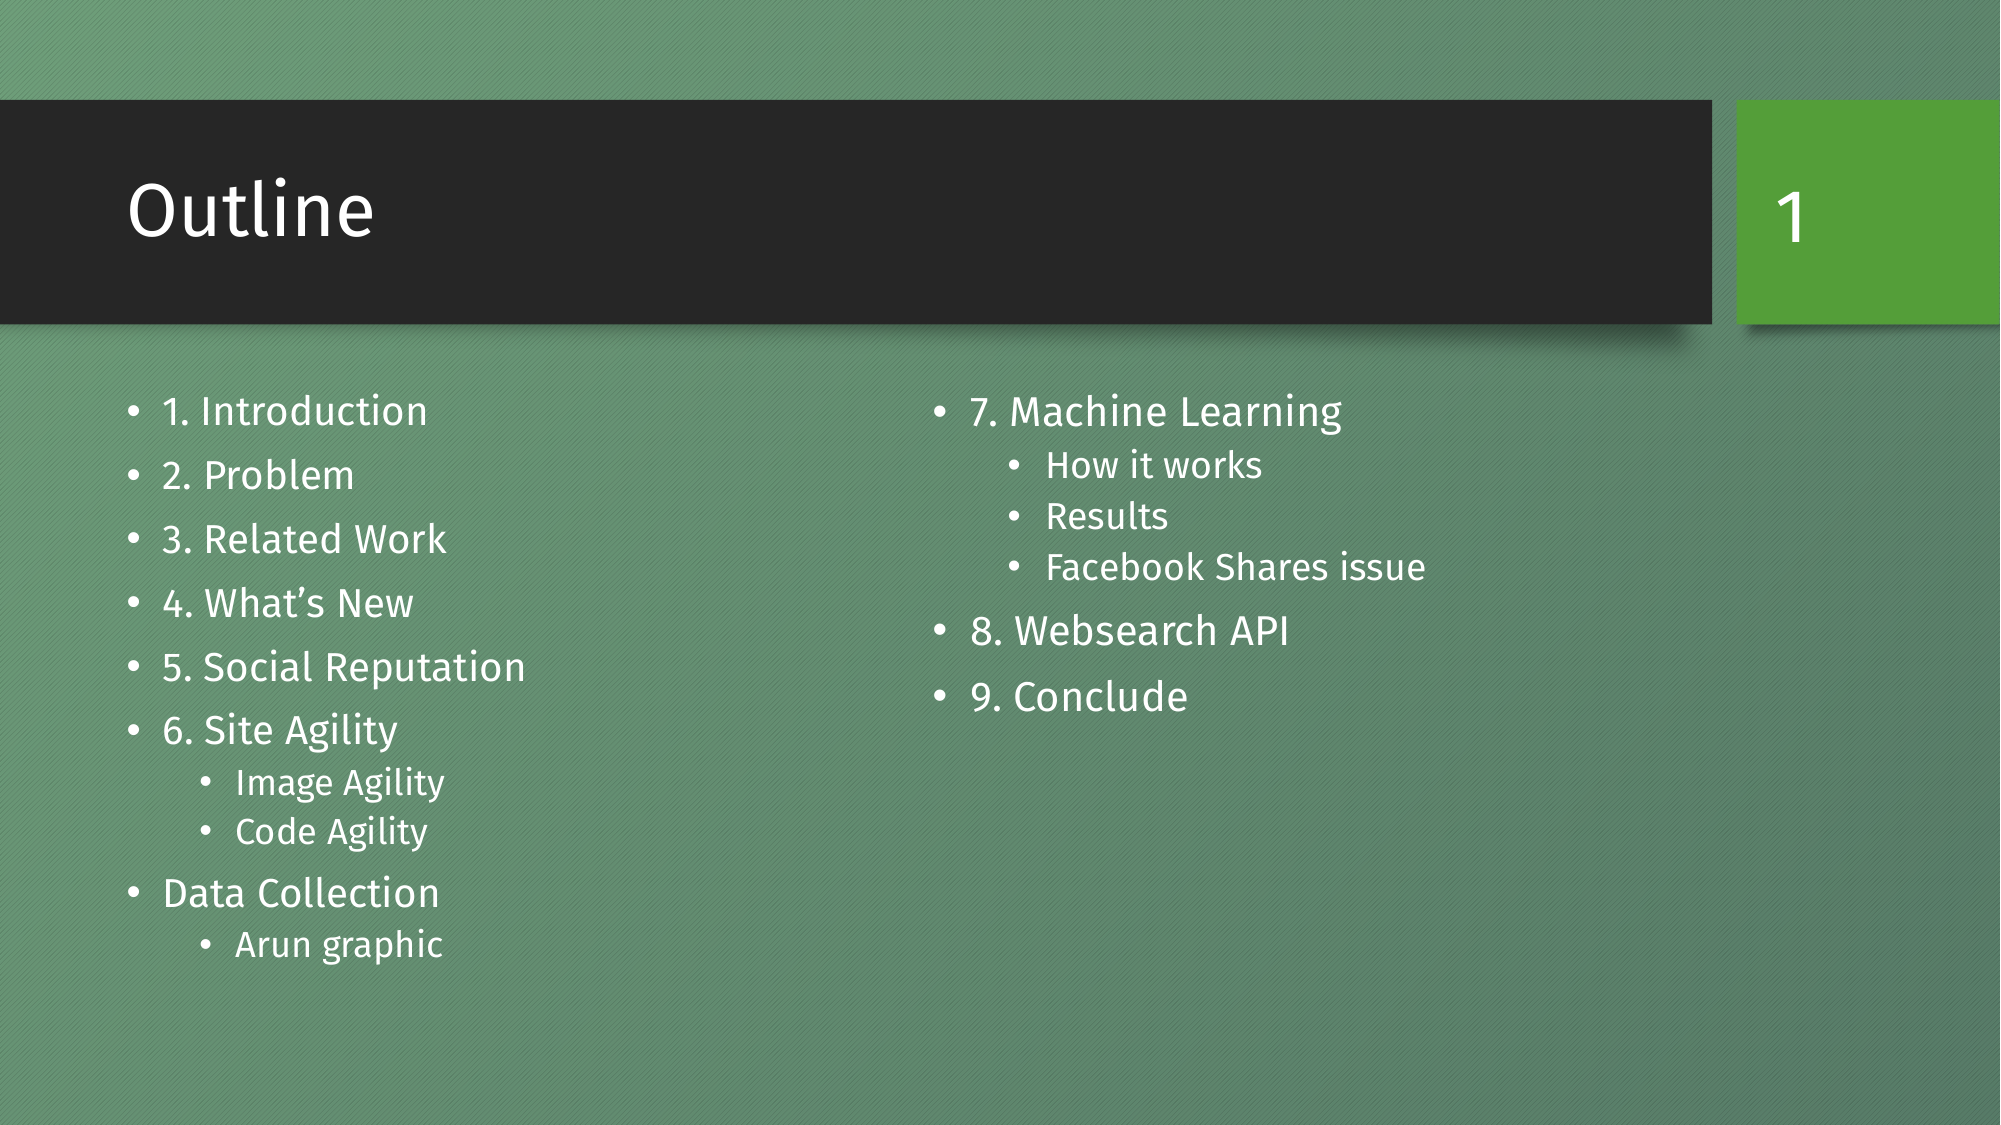

1
# Outline
1. Introduction
2. Problem
3. Related Work
4. What’s New
5. Social Reputation
6. Site Agility
Image Agility
Code Agility
Data Collection
Arun graphic
7. Machine Learning
How it works
Results
Facebook Shares issue
8. Websearch API
9. Conclude